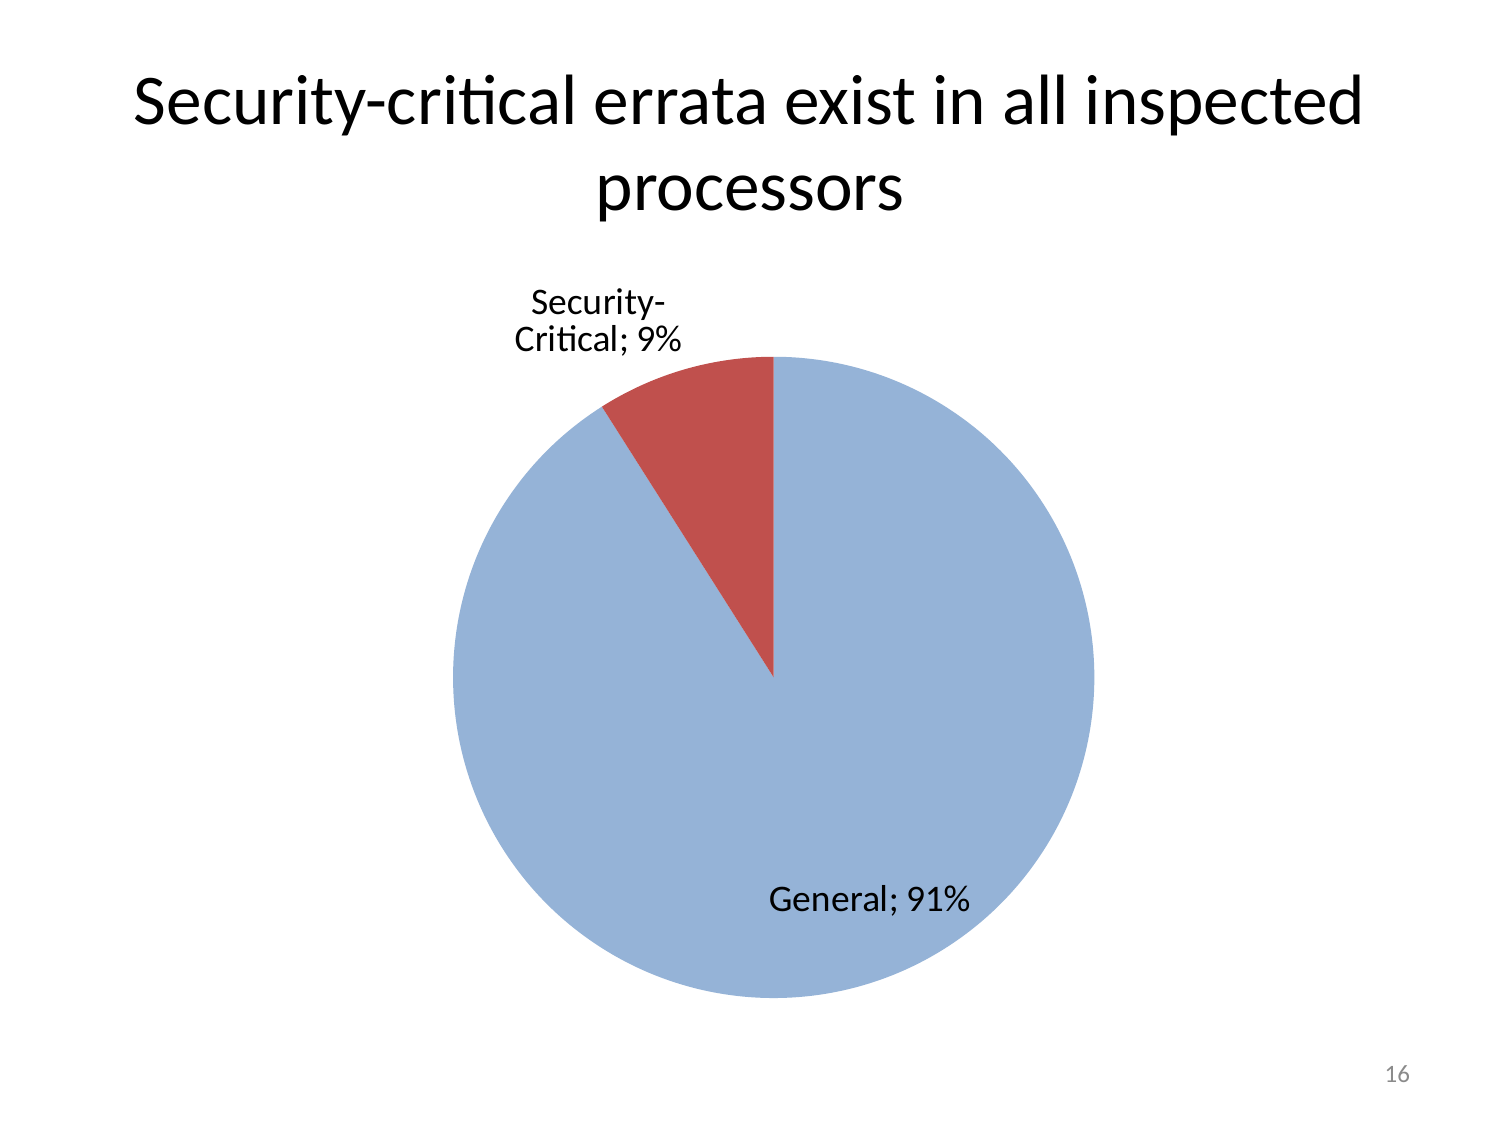

# Security-critical errata exist in all inspected processors

### Chart

| Category |  |
|---|---|
| General | 0.91 |
| Security-Critical | 0.09 |
16